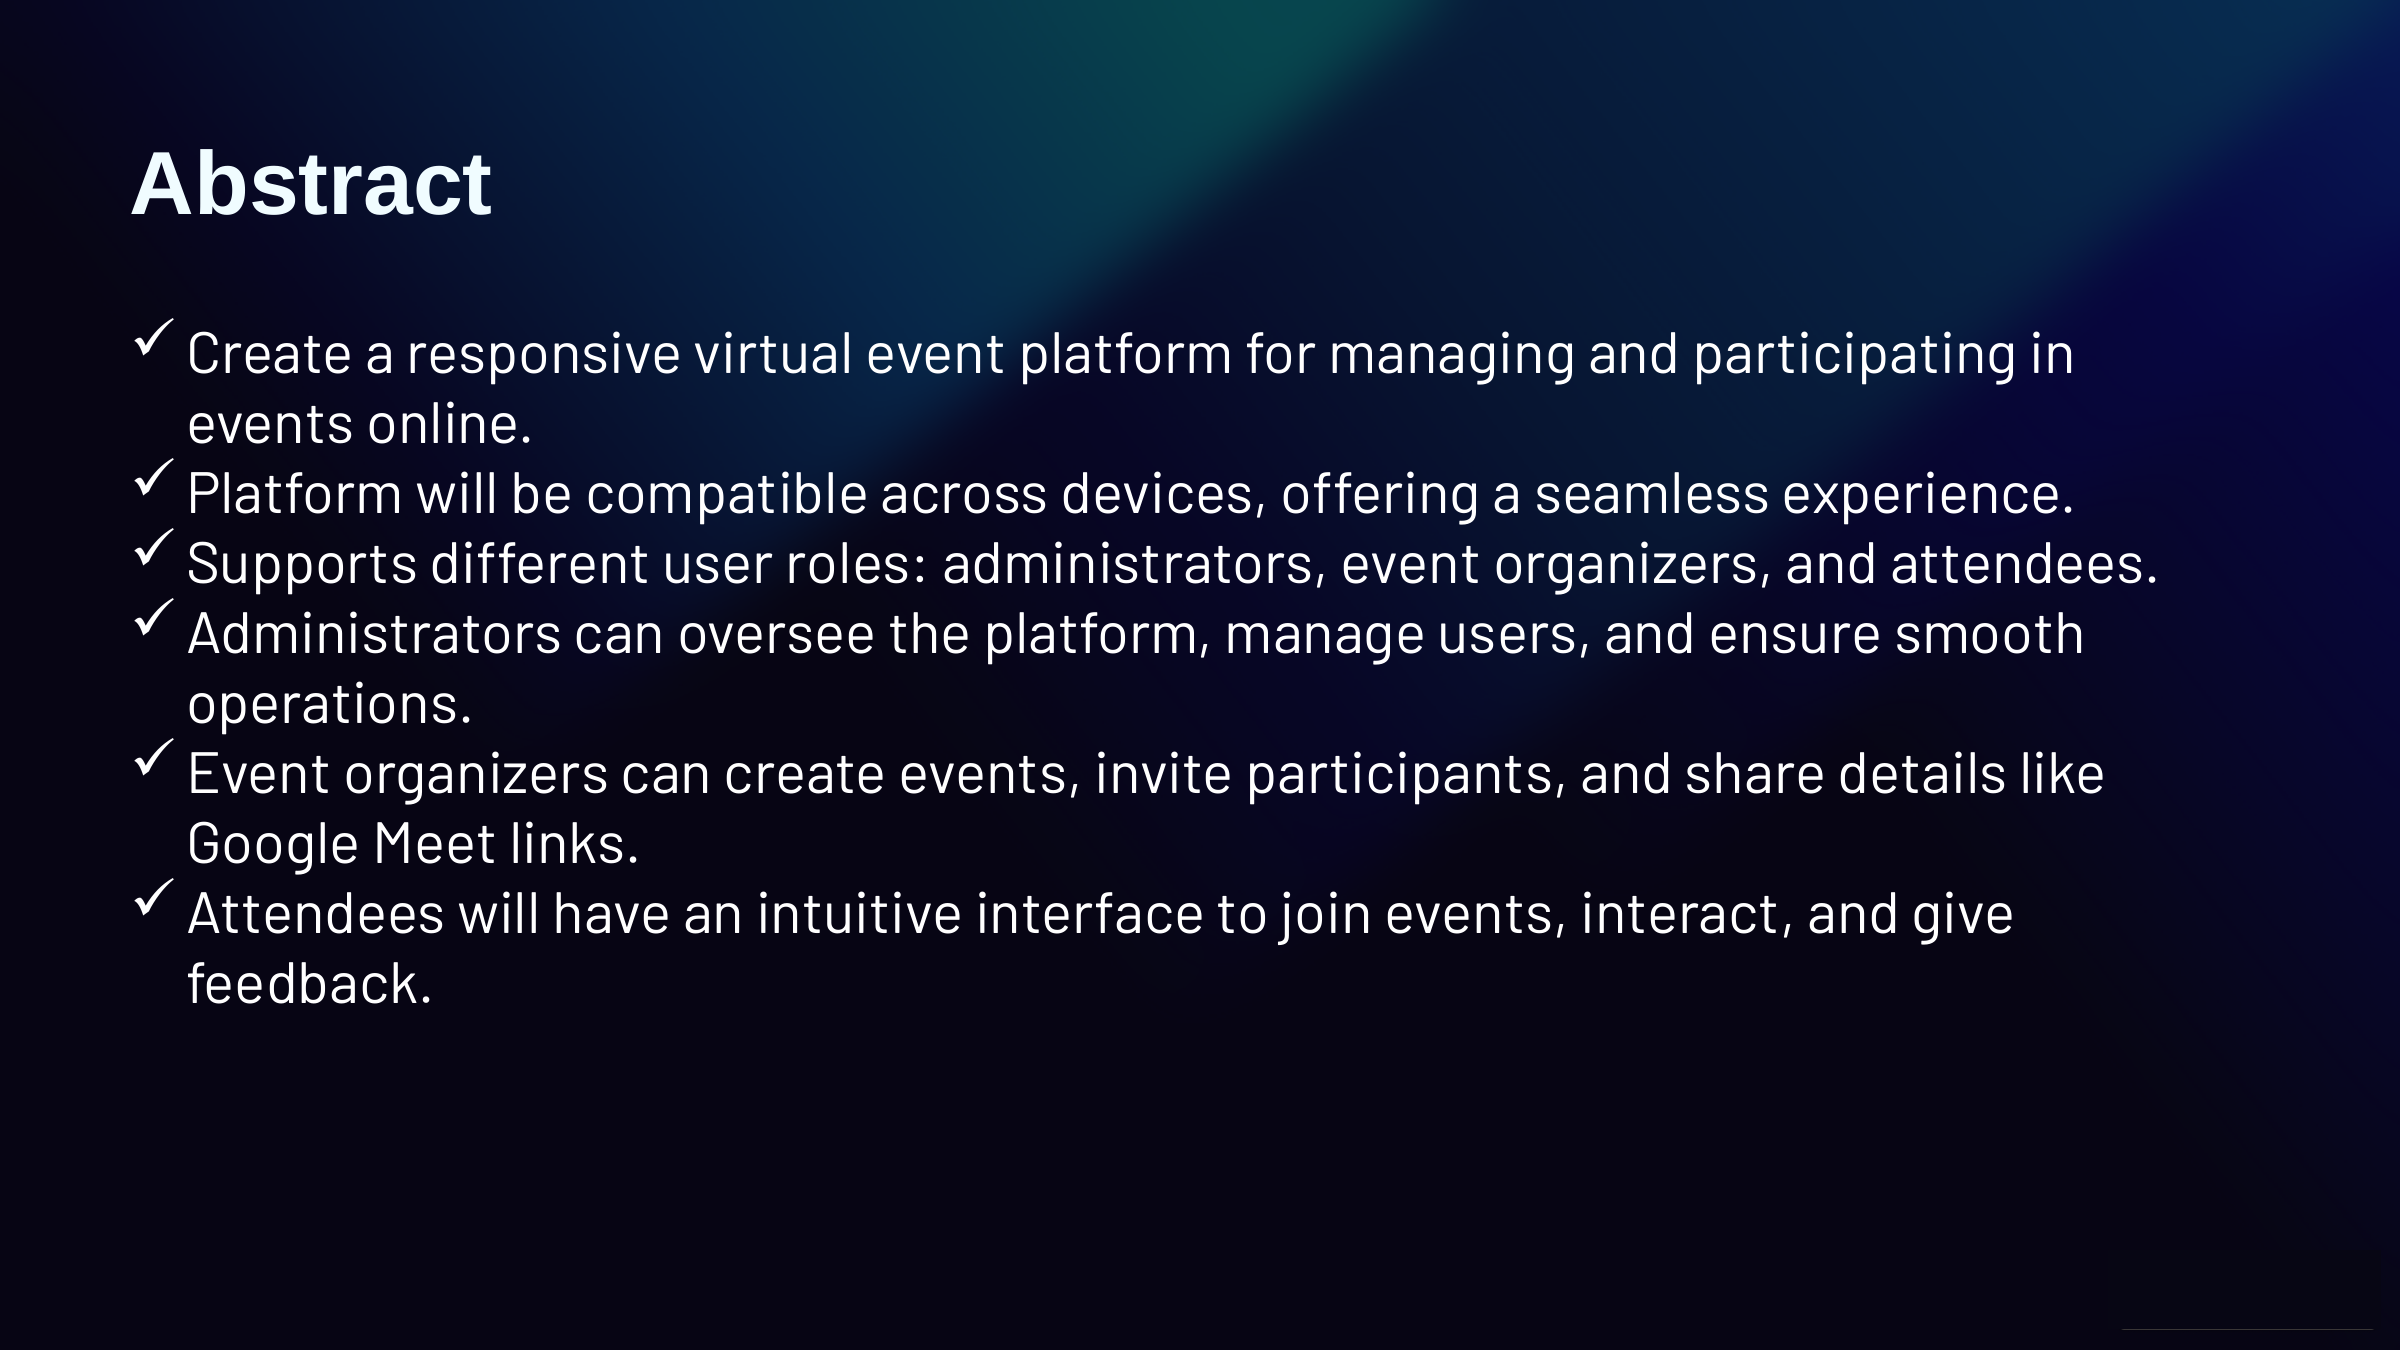

Abstract
Create a responsive virtual event platform for managing and participating in events online.
Platform will be compatible across devices, offering a seamless experience.
Supports different user roles: administrators, event organizers, and attendees.
Administrators can oversee the platform, manage users, and ensure smooth operations.
Event organizers can create events, invite participants, and share details like Google Meet links.
Attendees will have an intuitive interface to join events, interact, and give feedback.